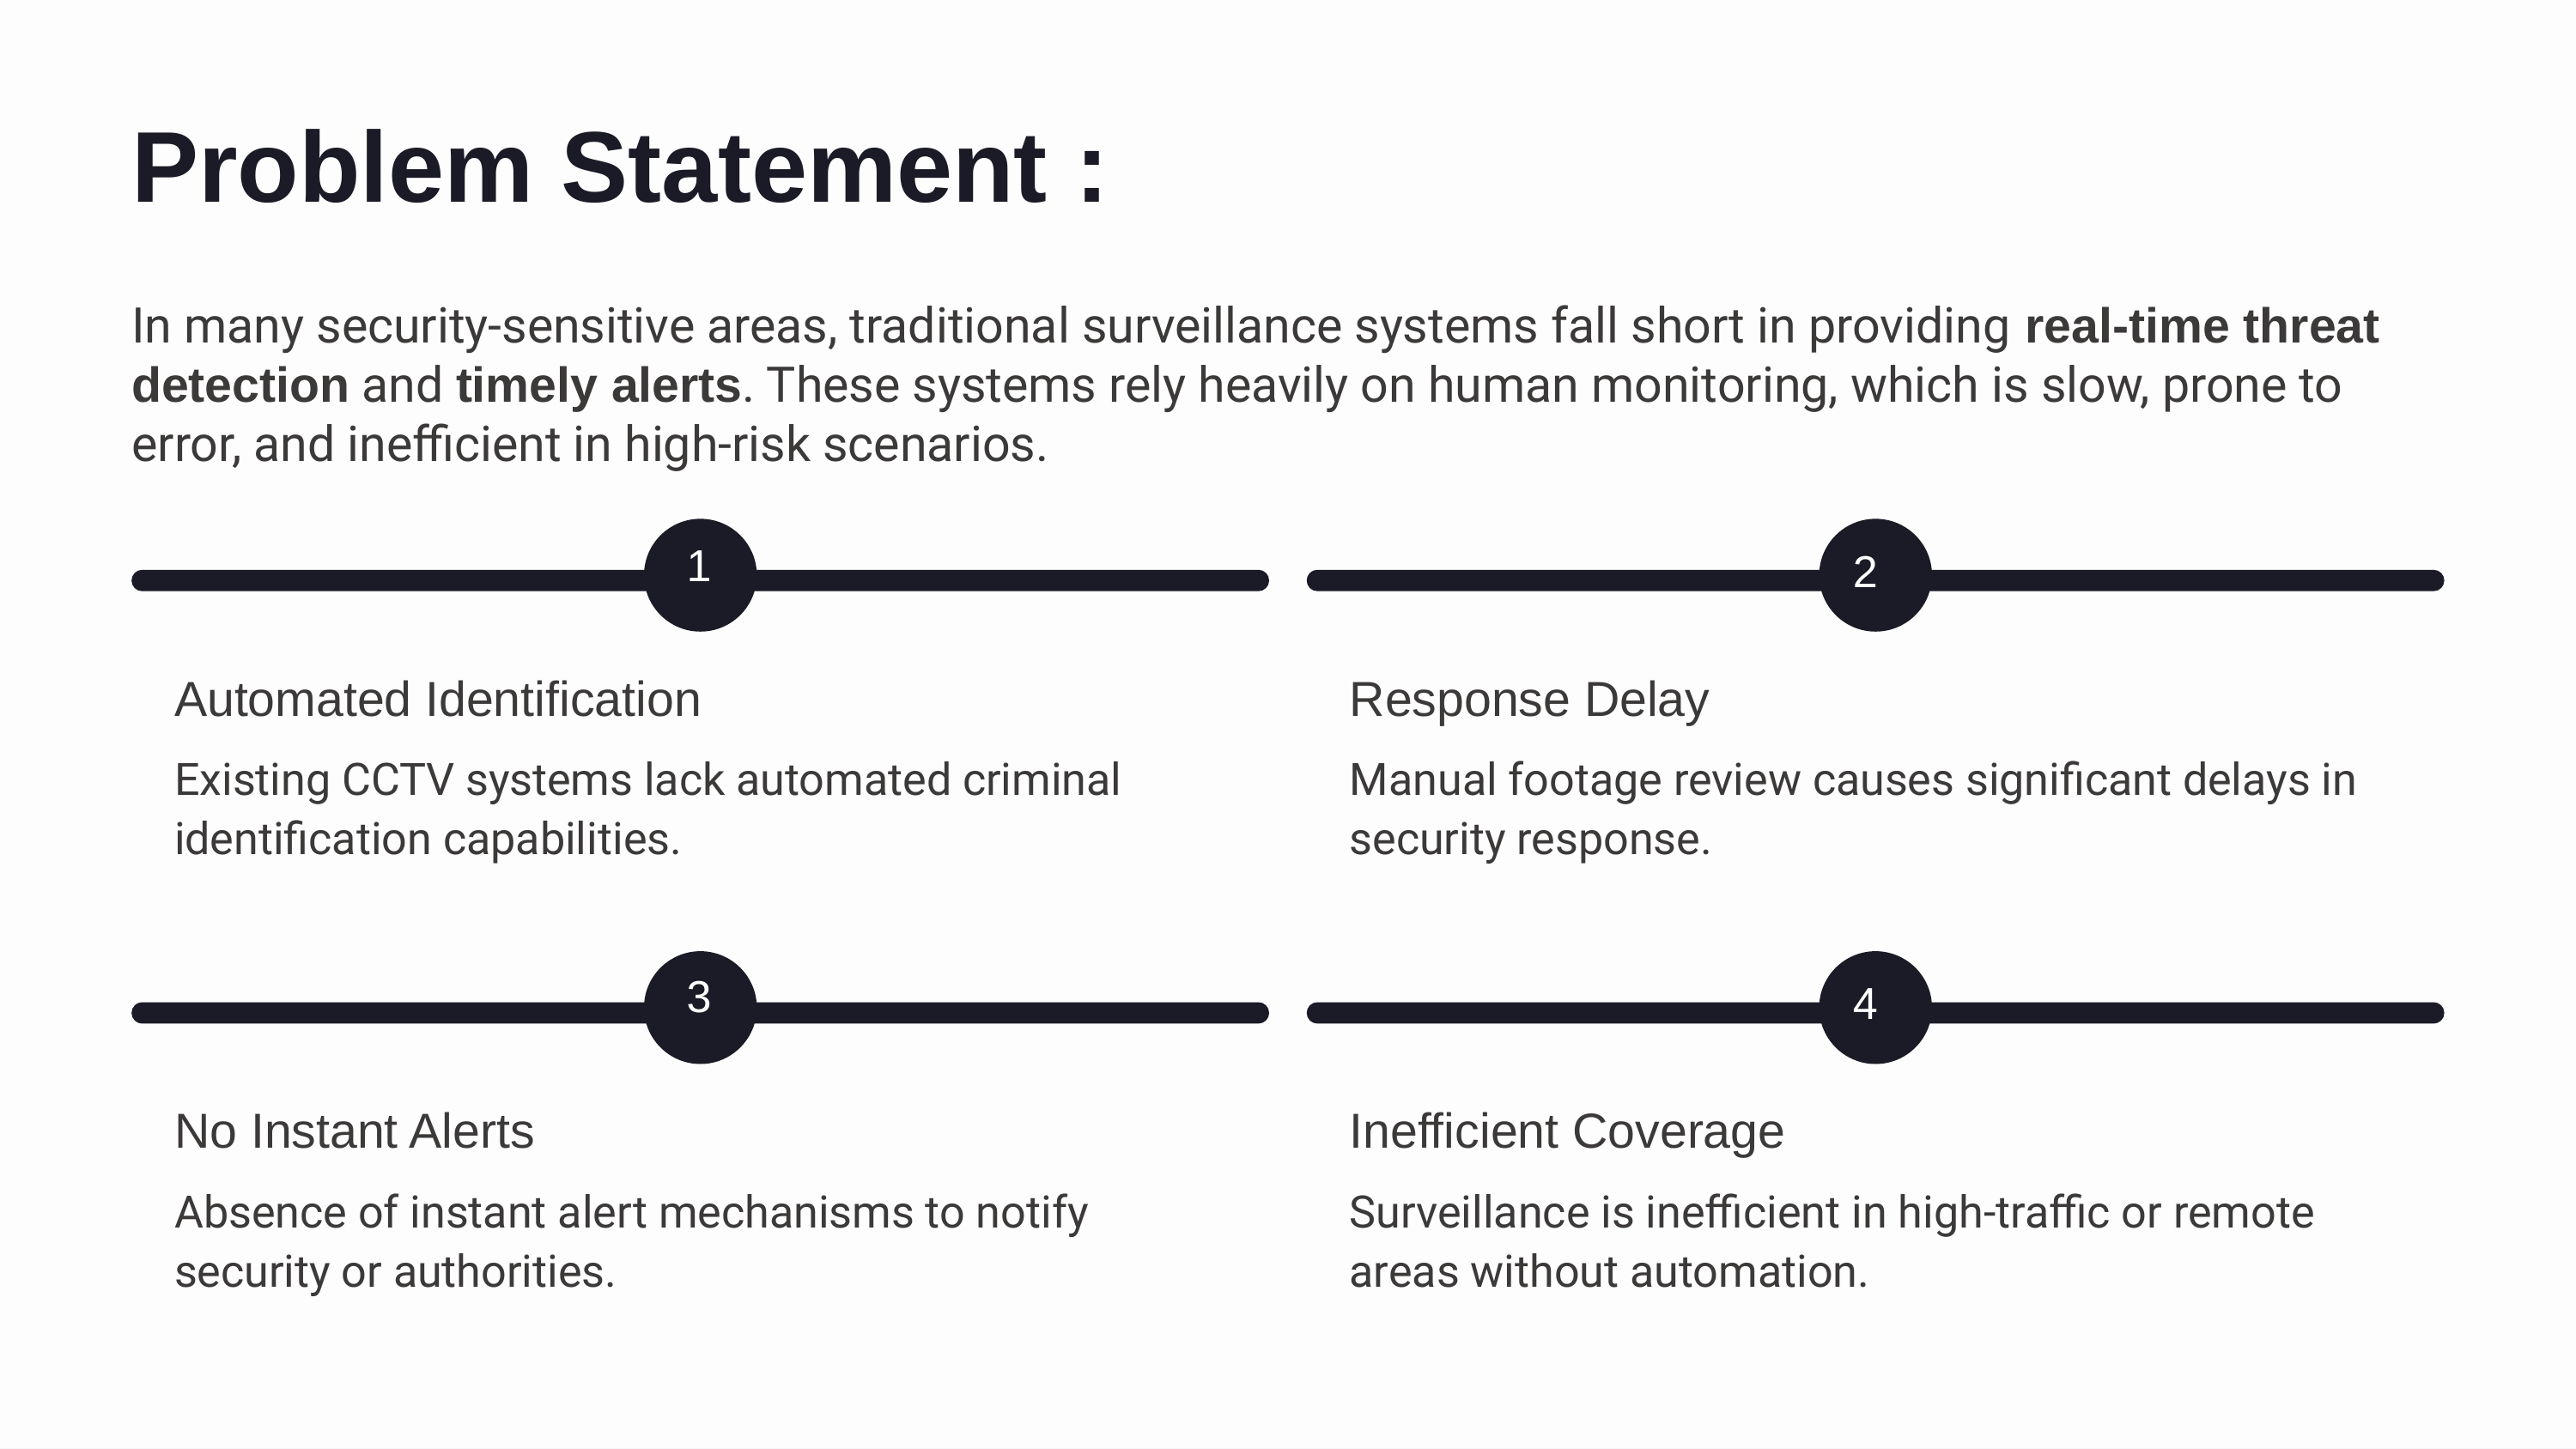

Problem Statement :
In many security-sensitive areas, traditional surveillance systems fall short in providing real-time threat detection and timely alerts. These systems rely heavily on human monitoring, which is slow, prone to error, and inefficient in high-risk scenarios.

1
2

Automated Identification
Response Delay
Existing CCTV systems lack automated criminal identification capabilities.
Manual footage review causes significant delays in security response.
3

4

No Instant Alerts
Inefficient Coverage
Absence of instant alert mechanisms to notify security or authorities.
Surveillance is inefficient in high-traffic or remote areas without automation.